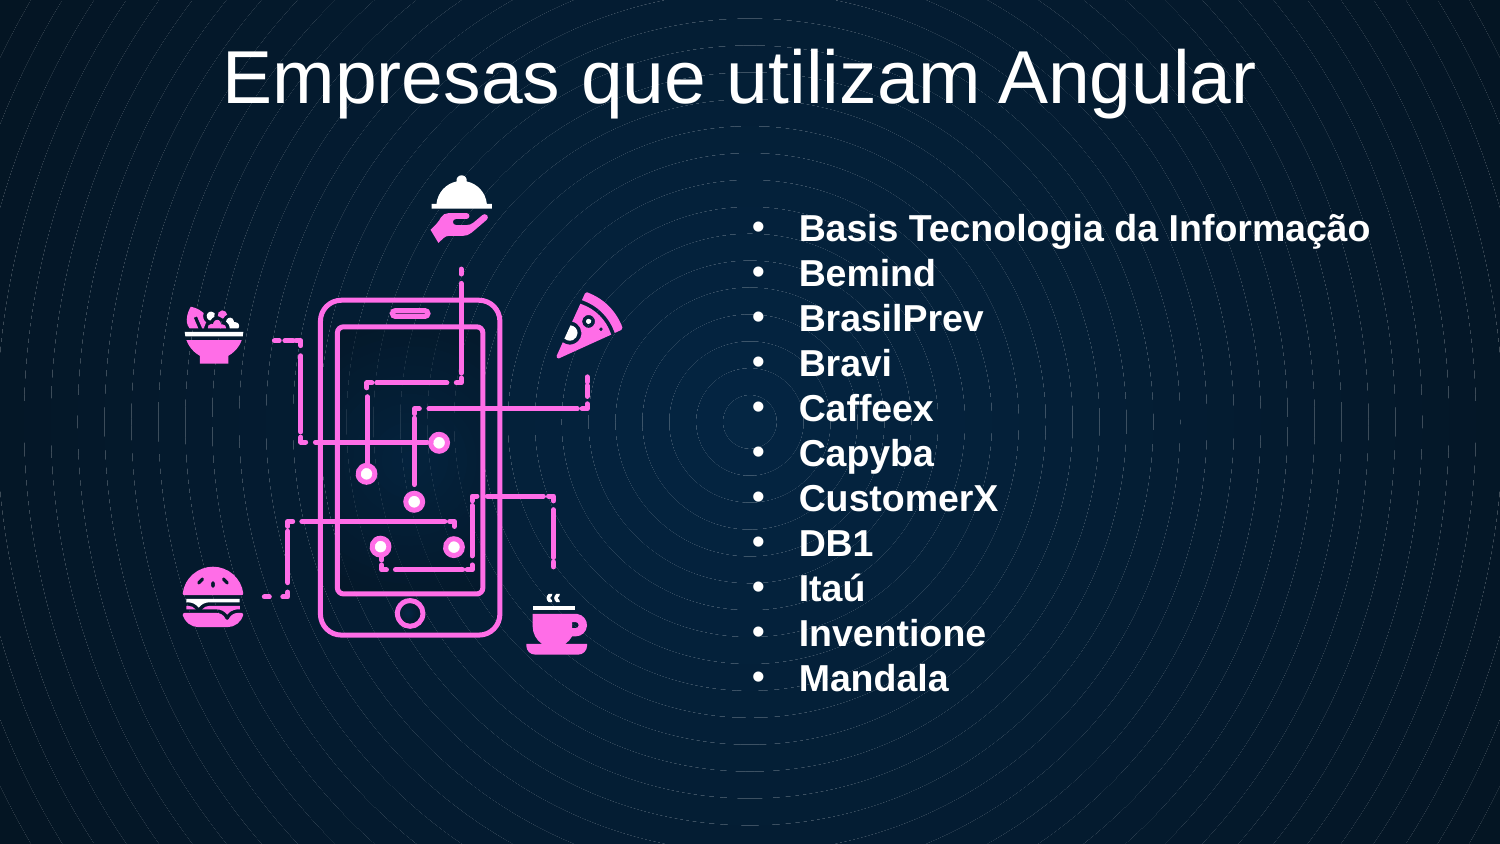

# Empresas que utilizam Angular

Basis Tecnologia da Informação
Bemind
BrasilPrev
Bravi
Caffeex
Capyba
CustomerX
DB1
Itaú
Inventione
Mandala